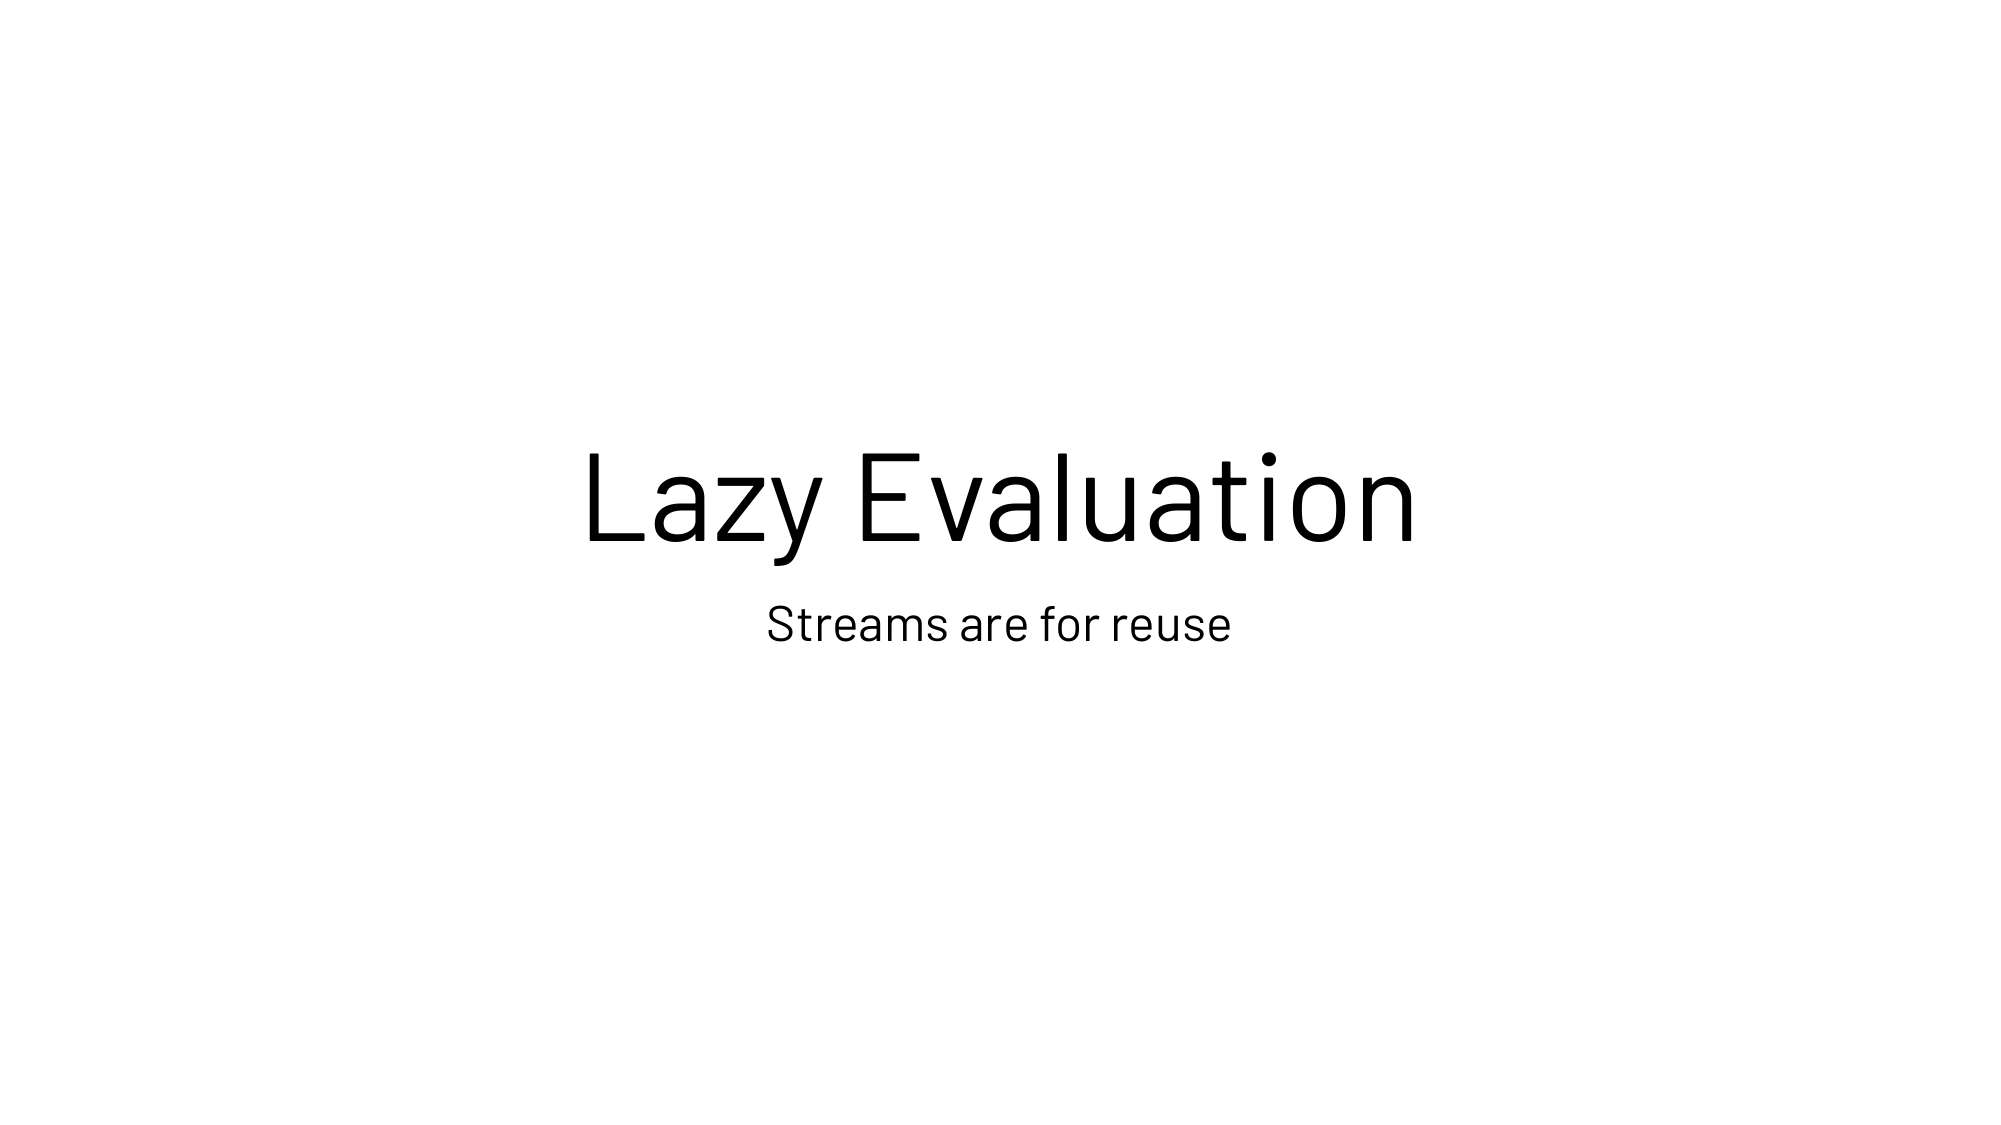

# Lazy Evaluation
Streams are for reuse